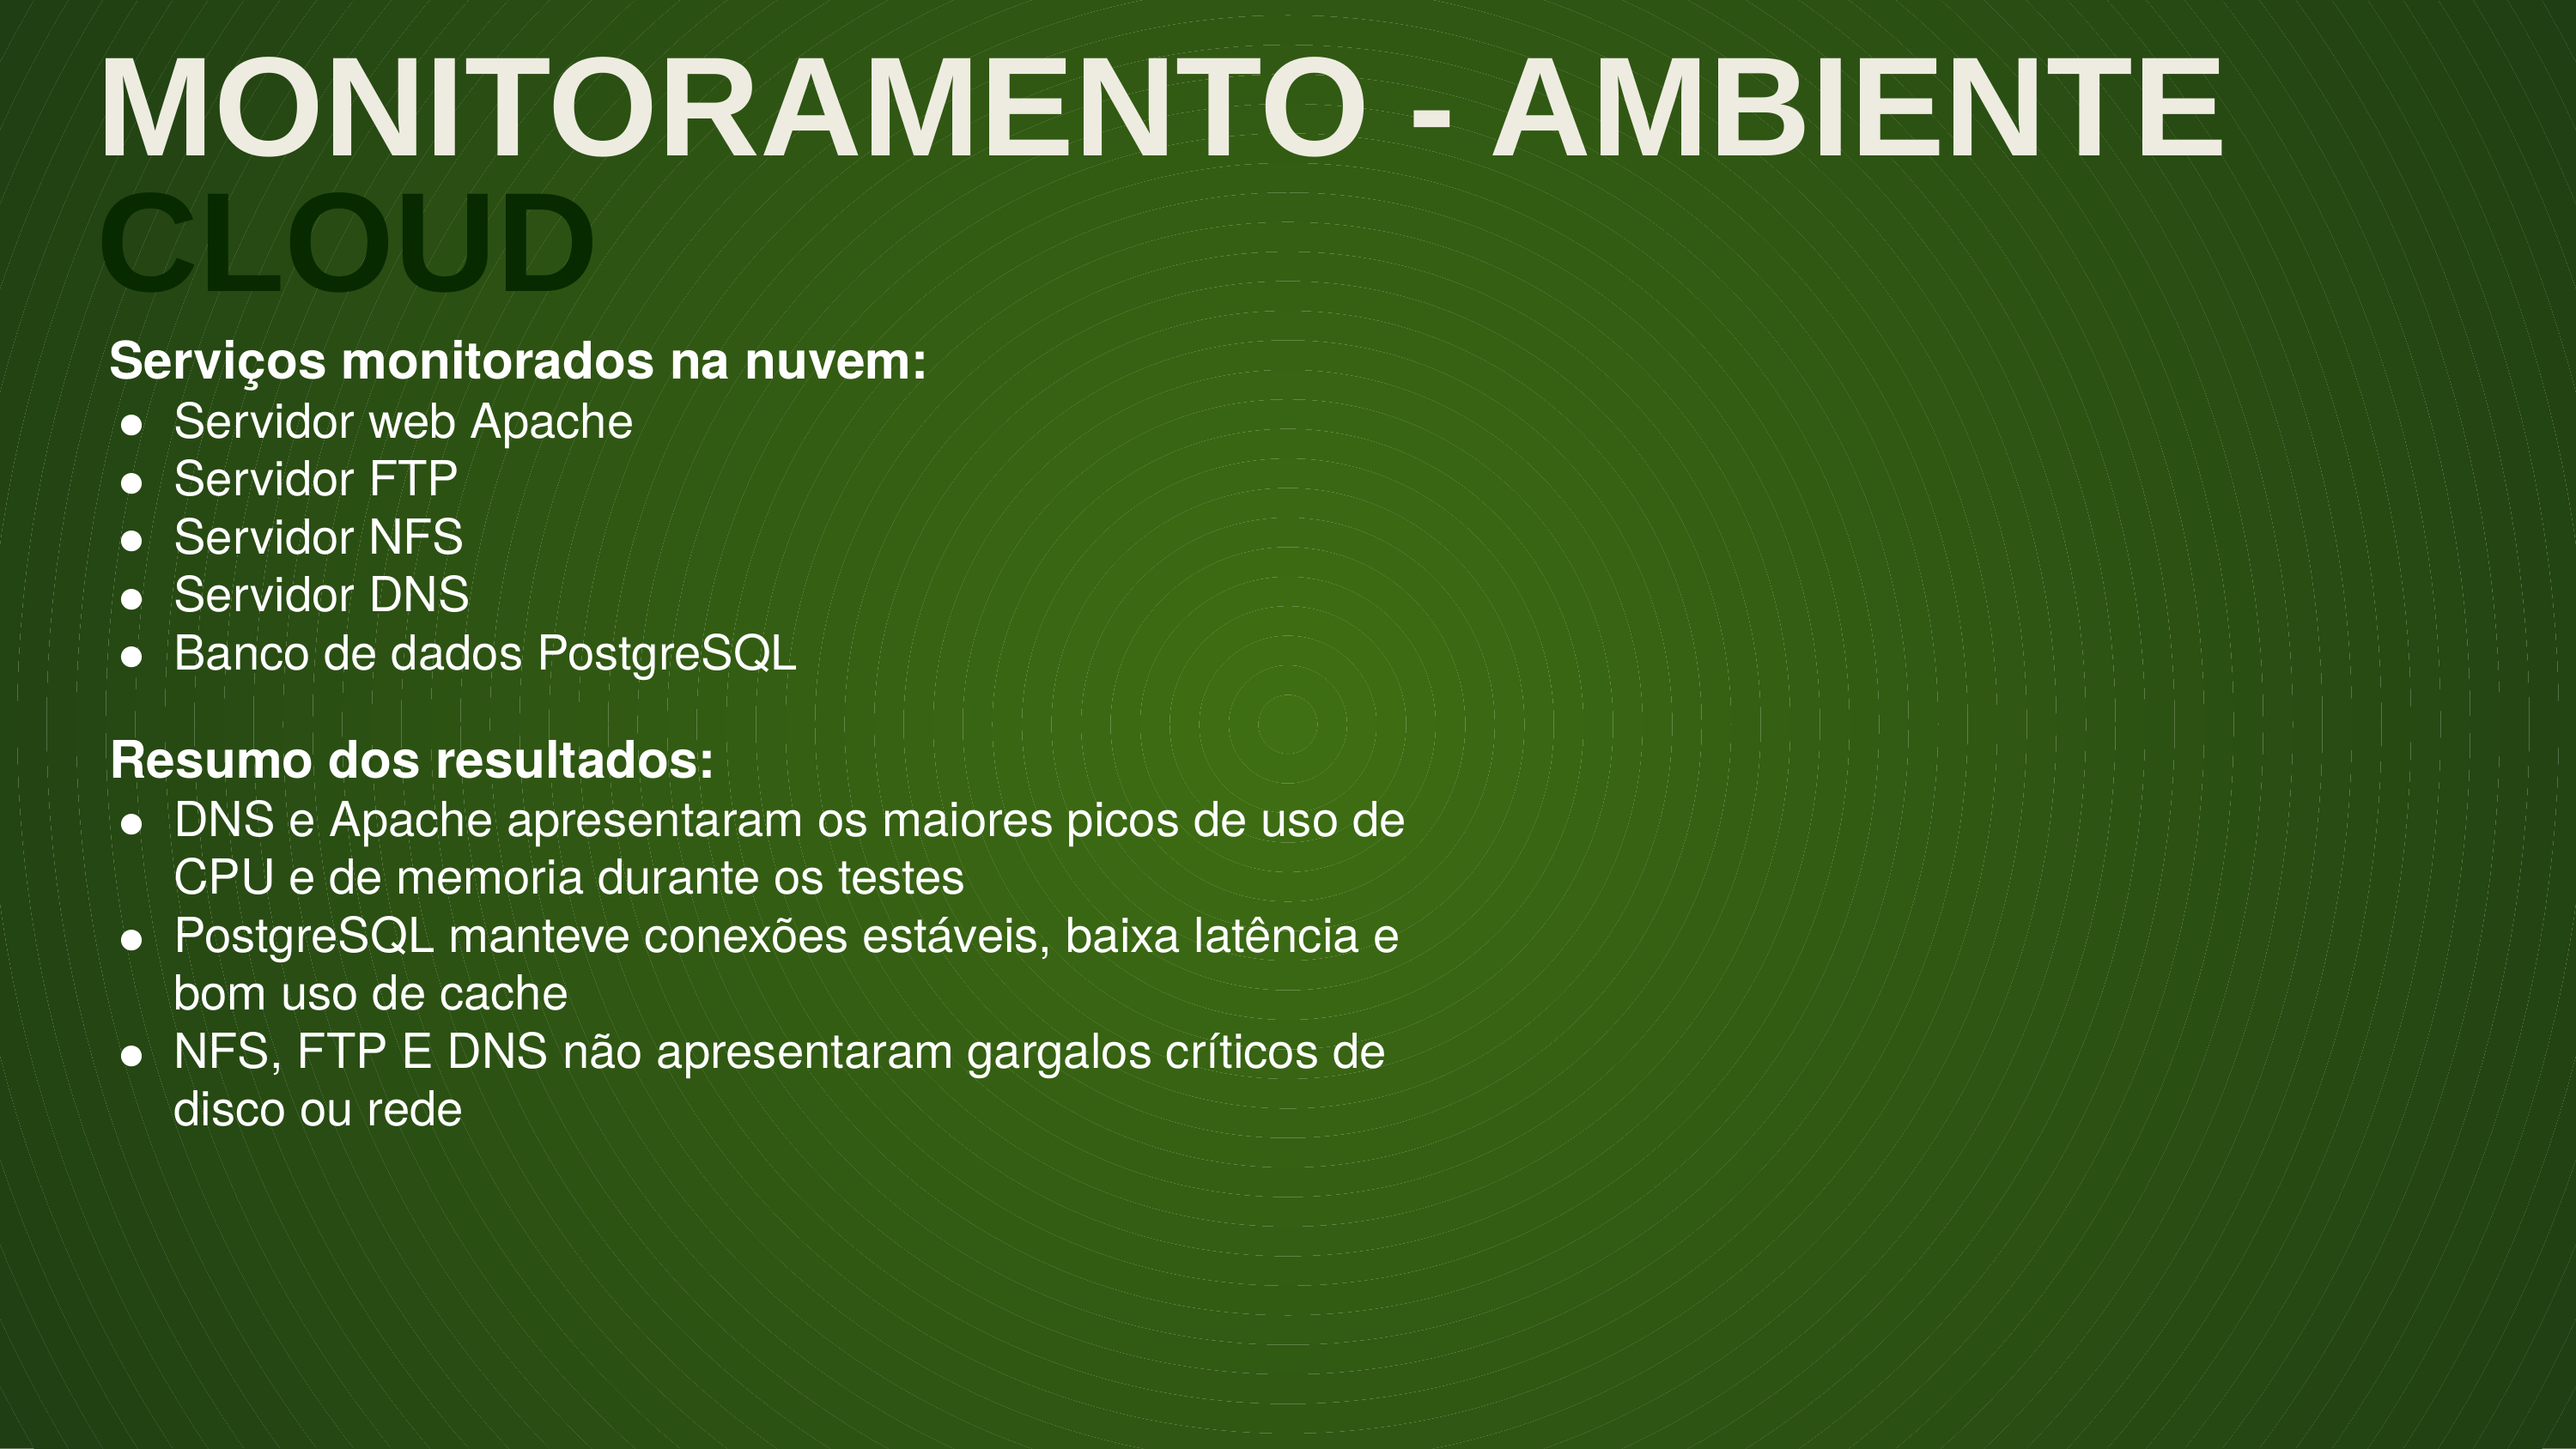

MONITORAMENTO - AMBIENTE CLOUD

Serviços monitorados na nuvem:
Servidor web Apache
Servidor FTP
Servidor NFS
Servidor DNS
Banco de dados PostgreSQL

Resumo dos resultados:
DNS e Apache apresentaram os maiores picos de uso de CPU e de memoria durante os testes
PostgreSQL manteve conexões estáveis, baixa latência e bom uso de cache
NFS, FTP E DNS não apresentaram gargalos críticos de disco ou rede